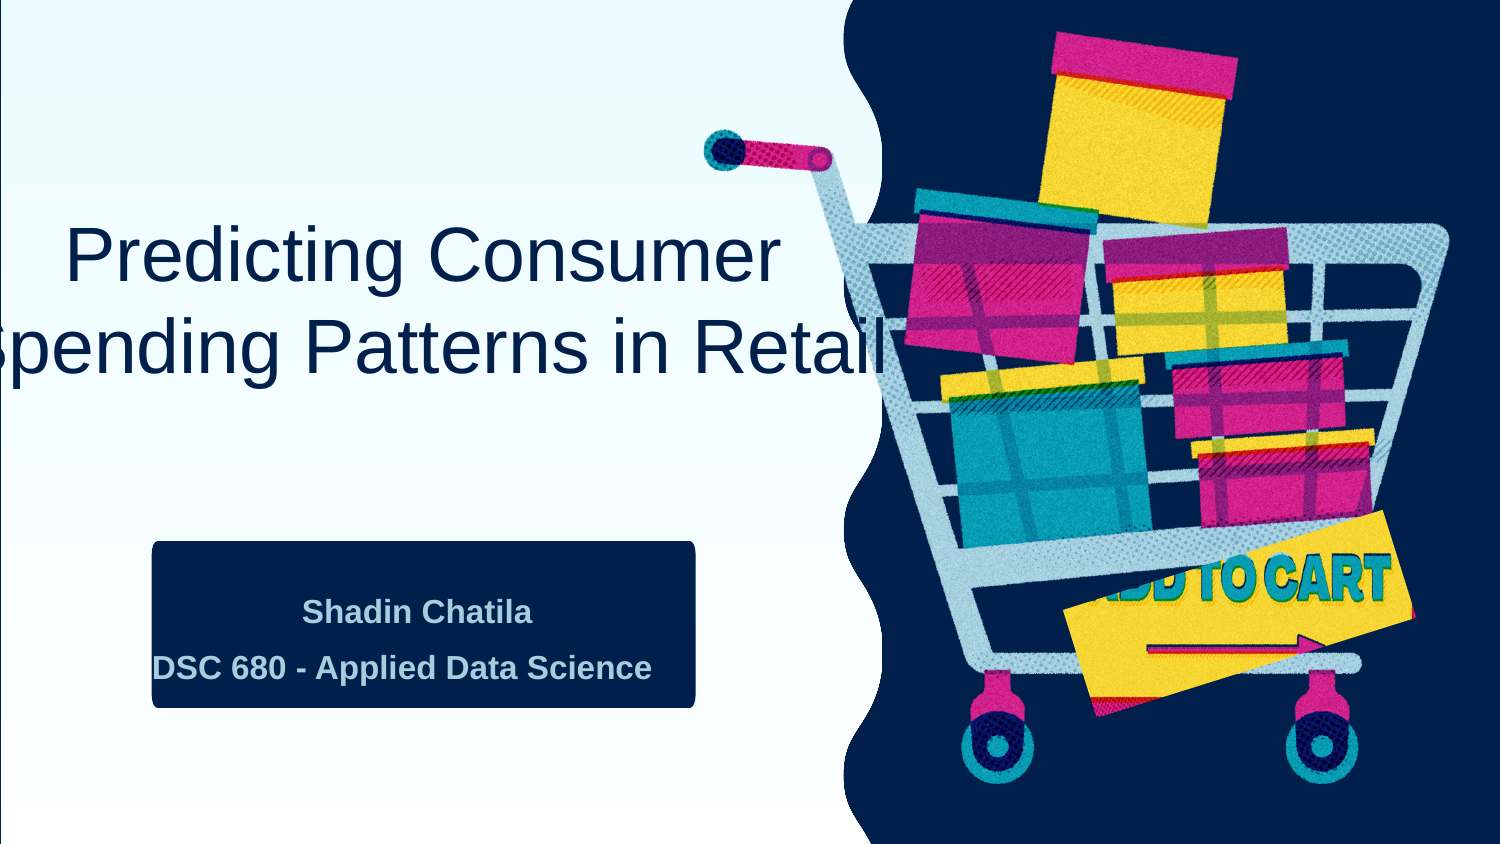

Predicting Consumer Spending Patterns in Retail

Shadin Chatila
DSC 680 - Applied Data Science